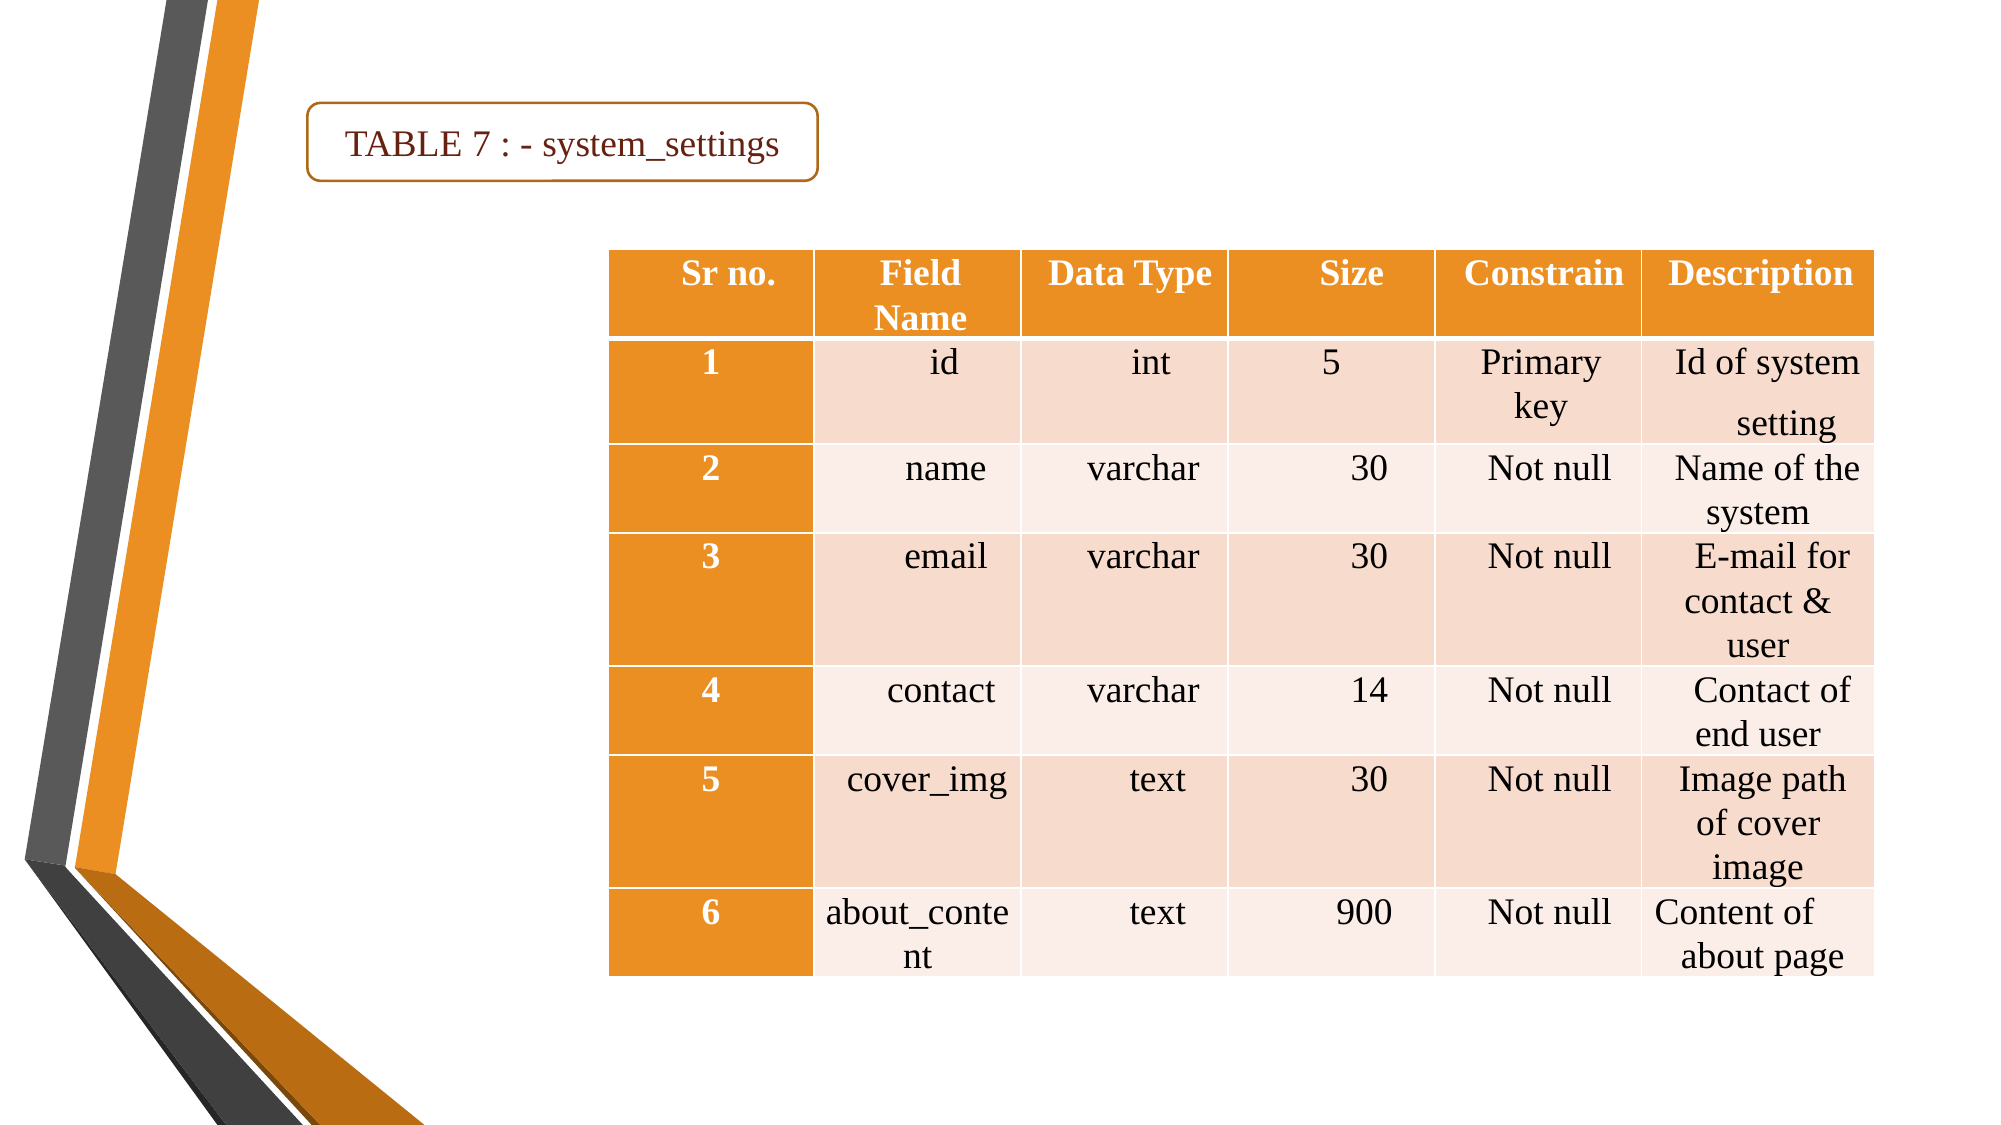

TABLE 7 : - system_settings
| Sr no. | Field Name | Data Type | Size | Constrain | Description |
| --- | --- | --- | --- | --- | --- |
| 1 | id | int | 5 | Primary key | Id of system setting |
| 2 | name | varchar | 30 | Not null | Name of the system |
| 3 | email | varchar | 30 | Not null | E-mail for contact & user |
| 4 | contact | varchar | 14 | Not null | Contact of end user |
| 5 | cover\_img | text | 30 | Not null | Image path of cover image |
| 6 | about\_content | text | 900 | Not null | Content of about page |